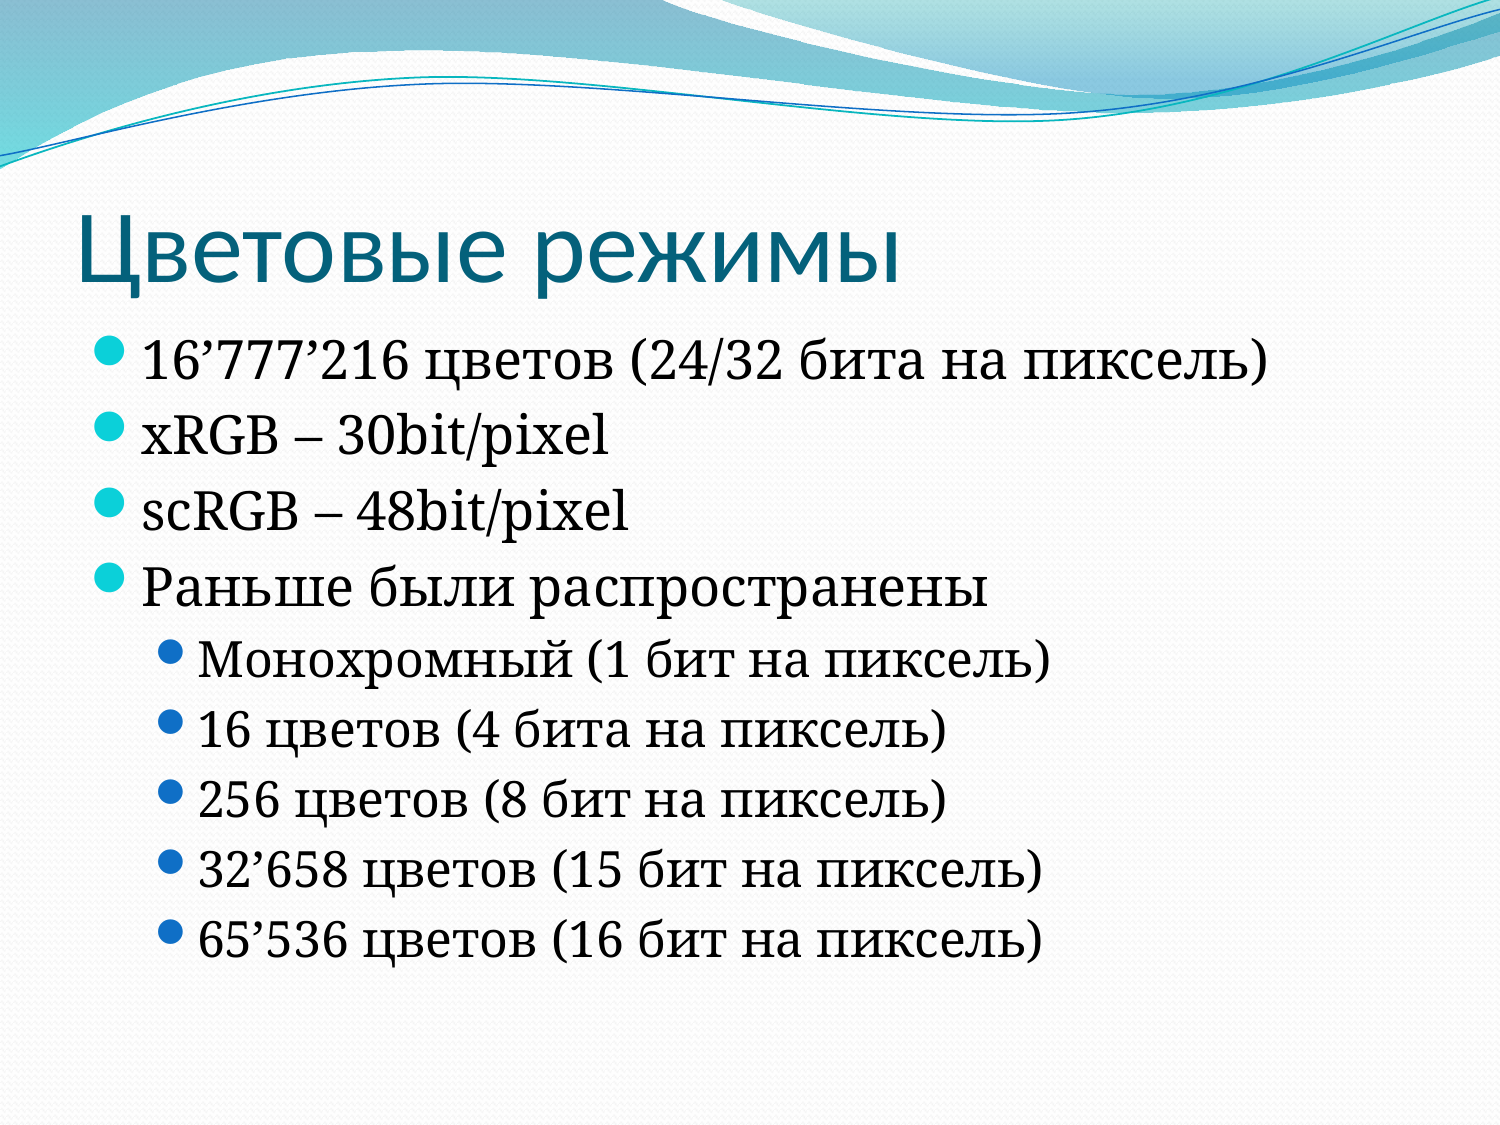

# Цветовые режимы
16’777’216 цветов (24/32 бита на пиксель)
xRGB – 30bit/pixel
scRGB – 48bit/pixel
Раньше были распространены
Монохромный (1 бит на пиксель)
16 цветов (4 бита на пиксель)
256 цветов (8 бит на пиксель)
32’658 цветов (15 бит на пиксель)
65’536 цветов (16 бит на пиксель)